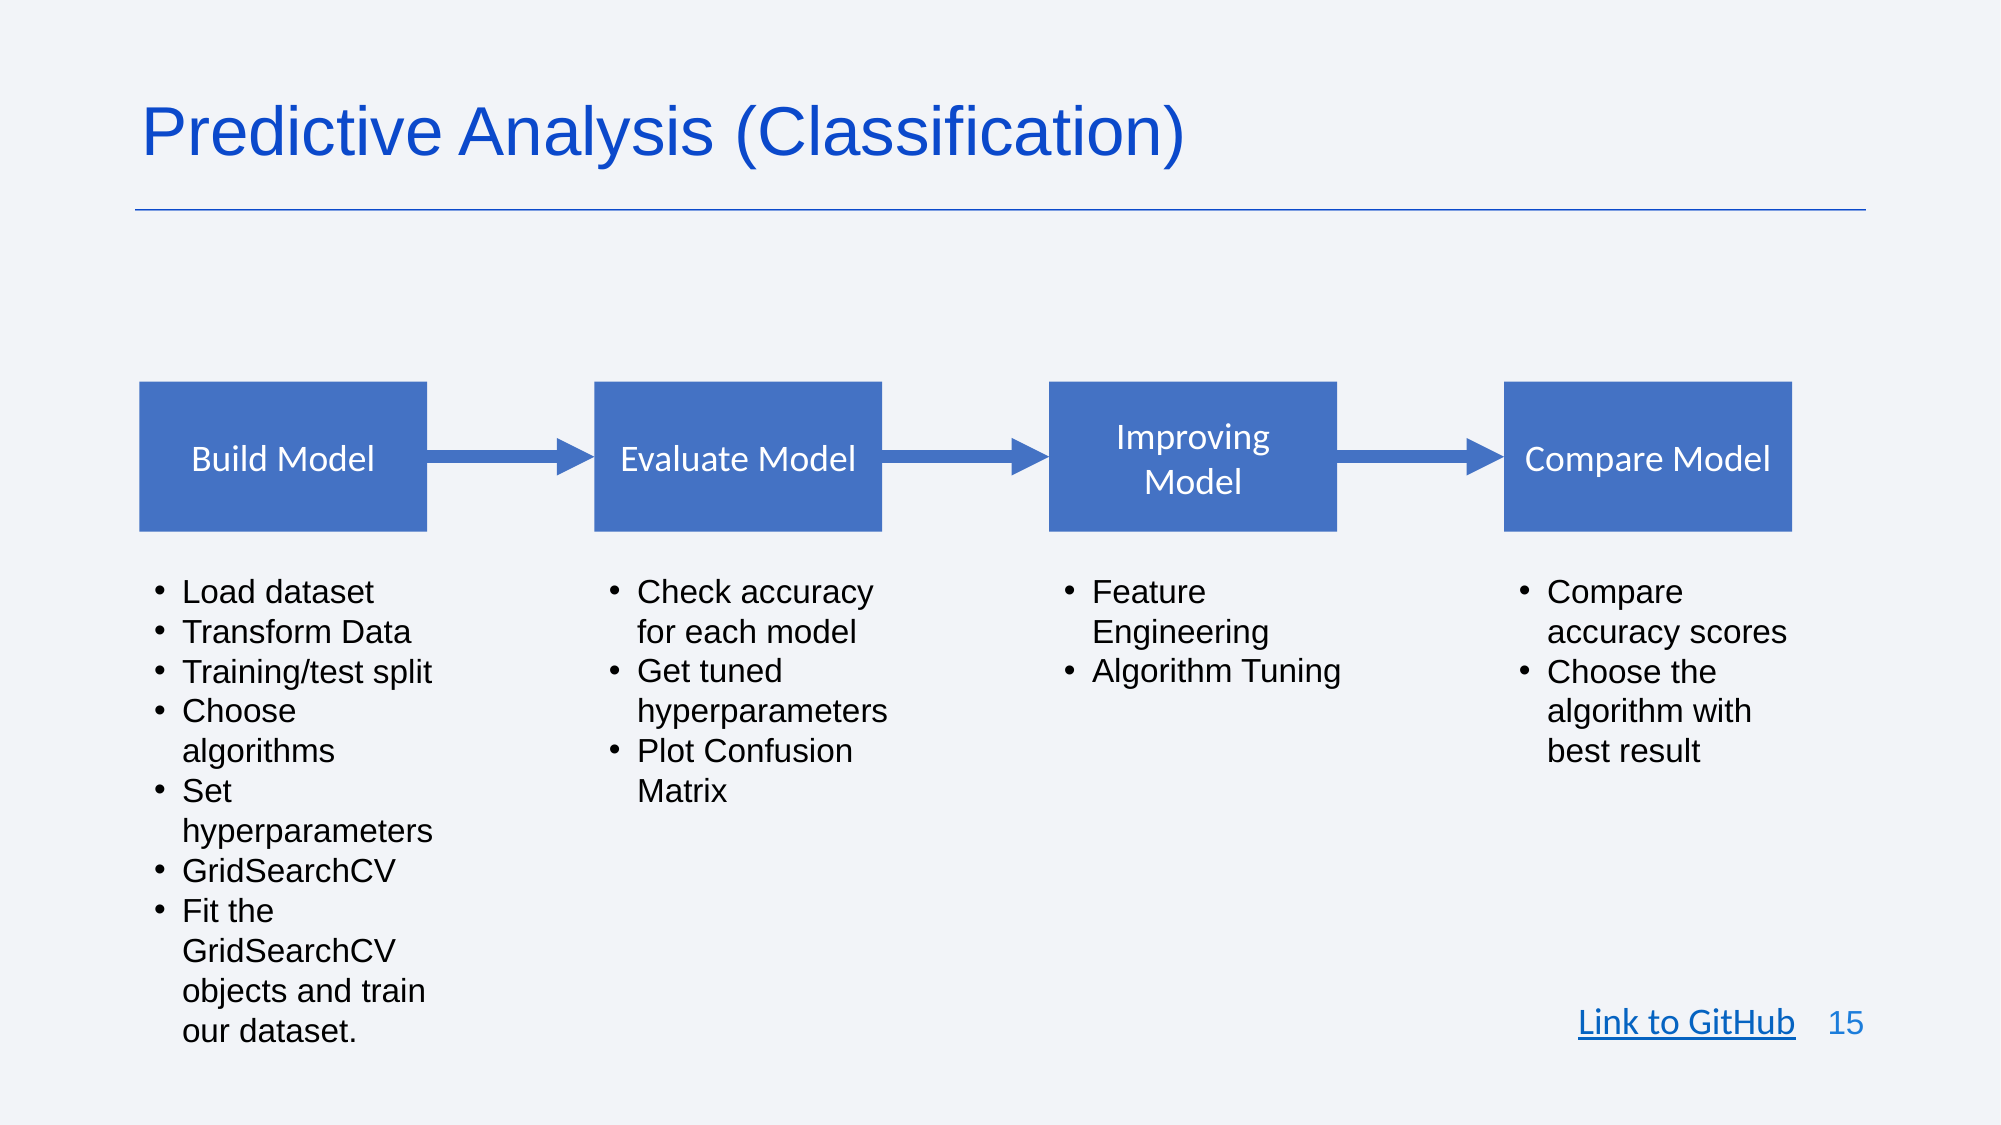

Predictive Analysis (Classification)
Build Model
Evaluate Model
Improving Model
Compare Model
Compare accuracy scores
Choose the algorithm with best result
Load dataset
Transform Data
Training/test split
Choose algorithms
Set hyperparameters
GridSearchCV
Fit the GridSearchCV objects and train our dataset.
Check accuracy for each model
Get tuned hyperparameters
Plot Confusion Matrix
Feature Engineering
Algorithm Tuning
15
Link to GitHub